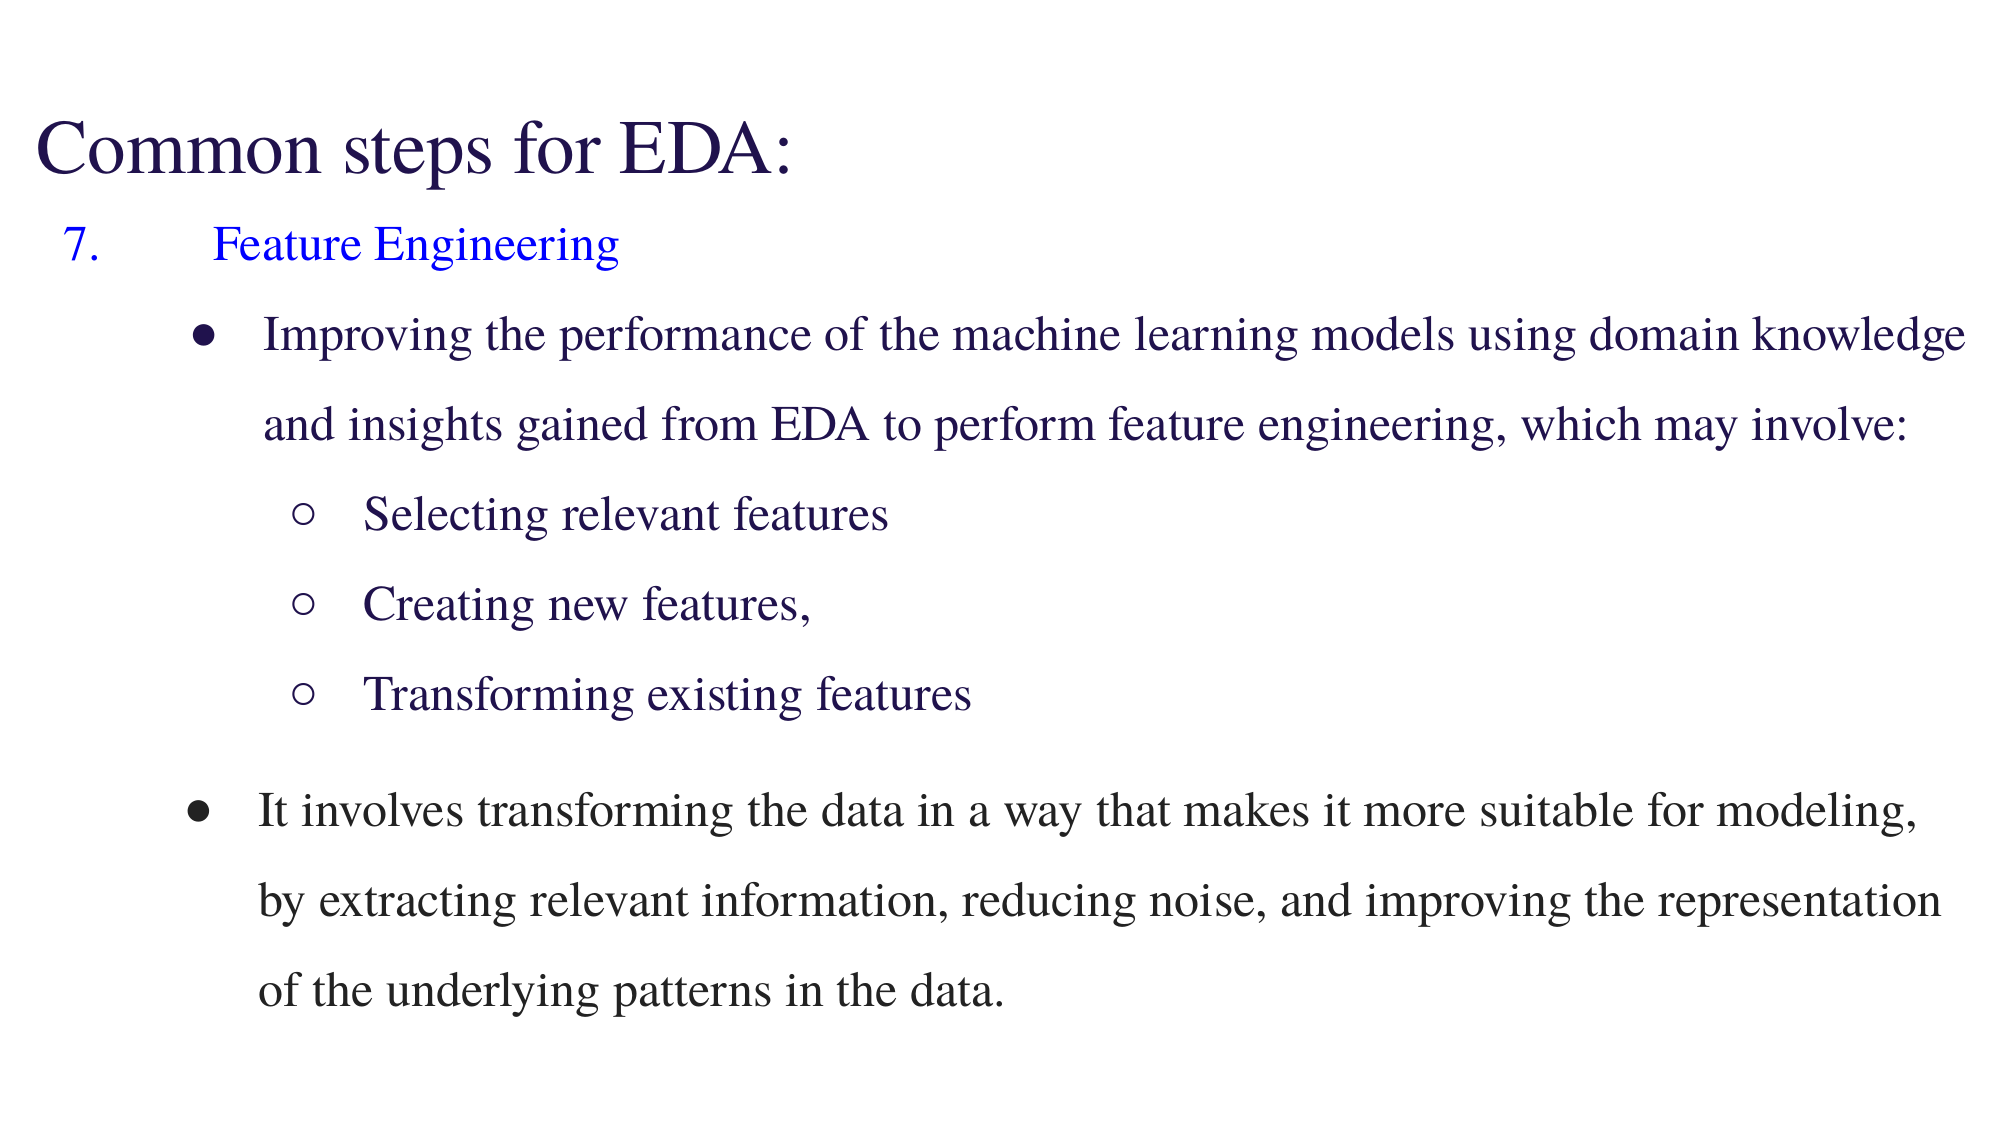

Common steps for EDA:
7.	Feature Engineering
Improving the performance of the machine learning models using domain knowledge and insights gained from EDA to perform feature engineering, which may involve:
Selecting relevant features
Creating new features,
Transforming existing features
It involves transforming the data in a way that makes it more suitable for modeling, by extracting relevant information, reducing noise, and improving the representation of the underlying patterns in the data.